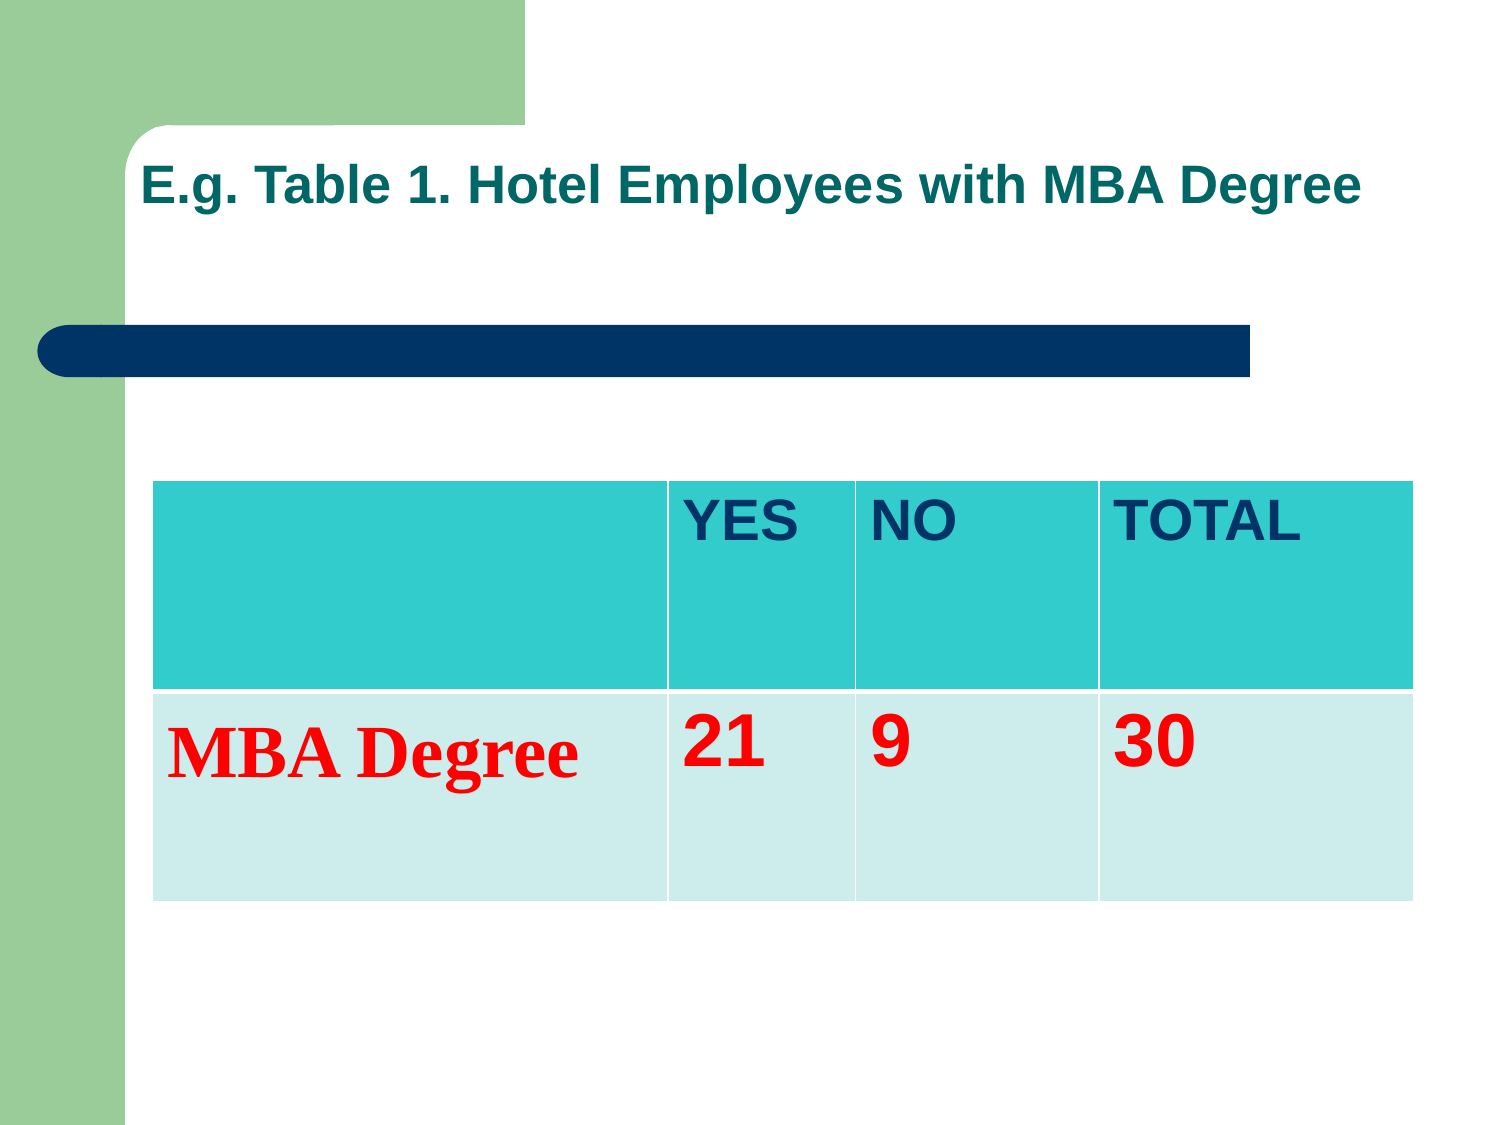

# E.g. Table 1. Hotel Employees with MBA Degree
|  | YES | NO | TOTAL |
| --- | --- | --- | --- |
| MBA Degree | 21 | 9 | 30 |